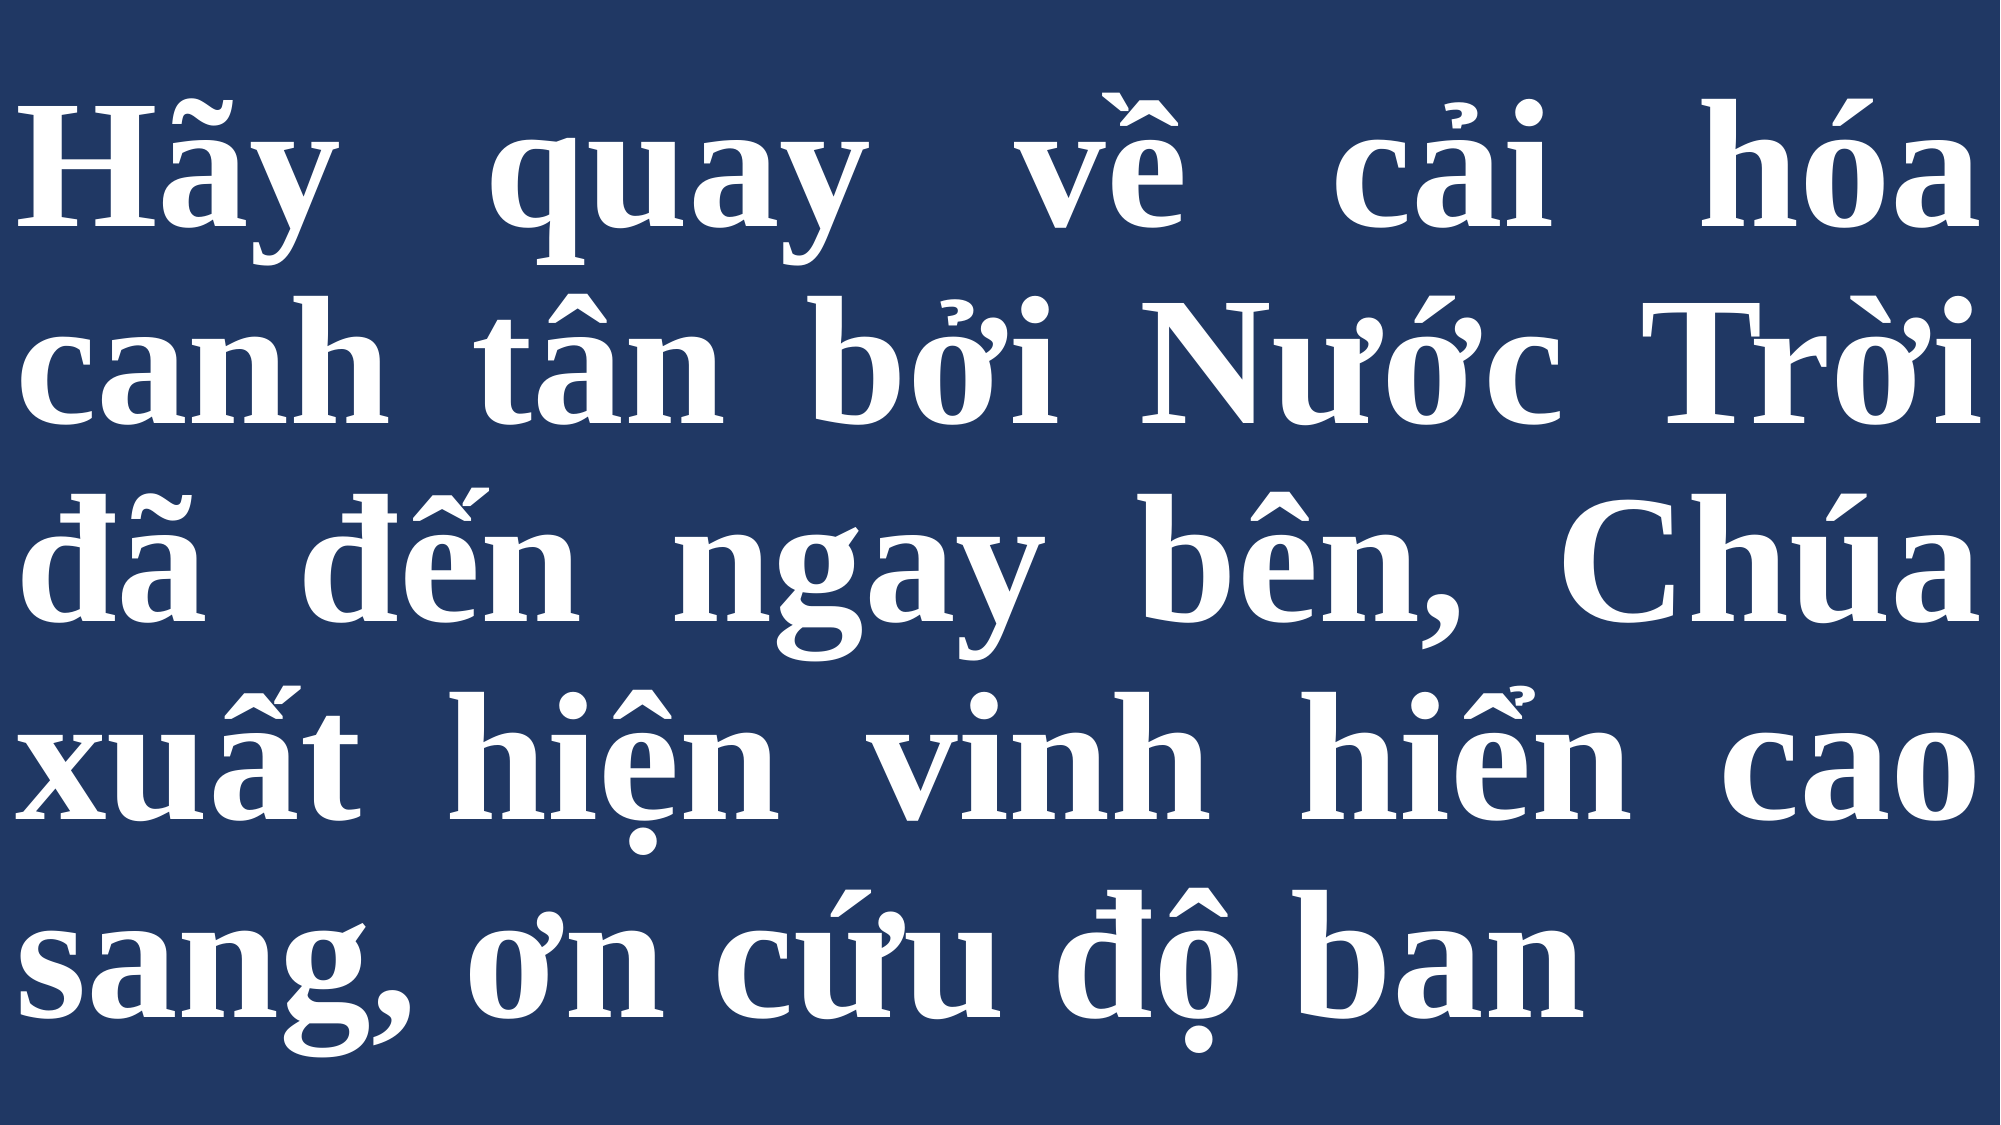

# Hãy quay về cải hóa canh tân bởi Nước Trời đã đến ngay bên, Chúa xuất hiện vinh hiển cao sang, ơn cứu độ ban